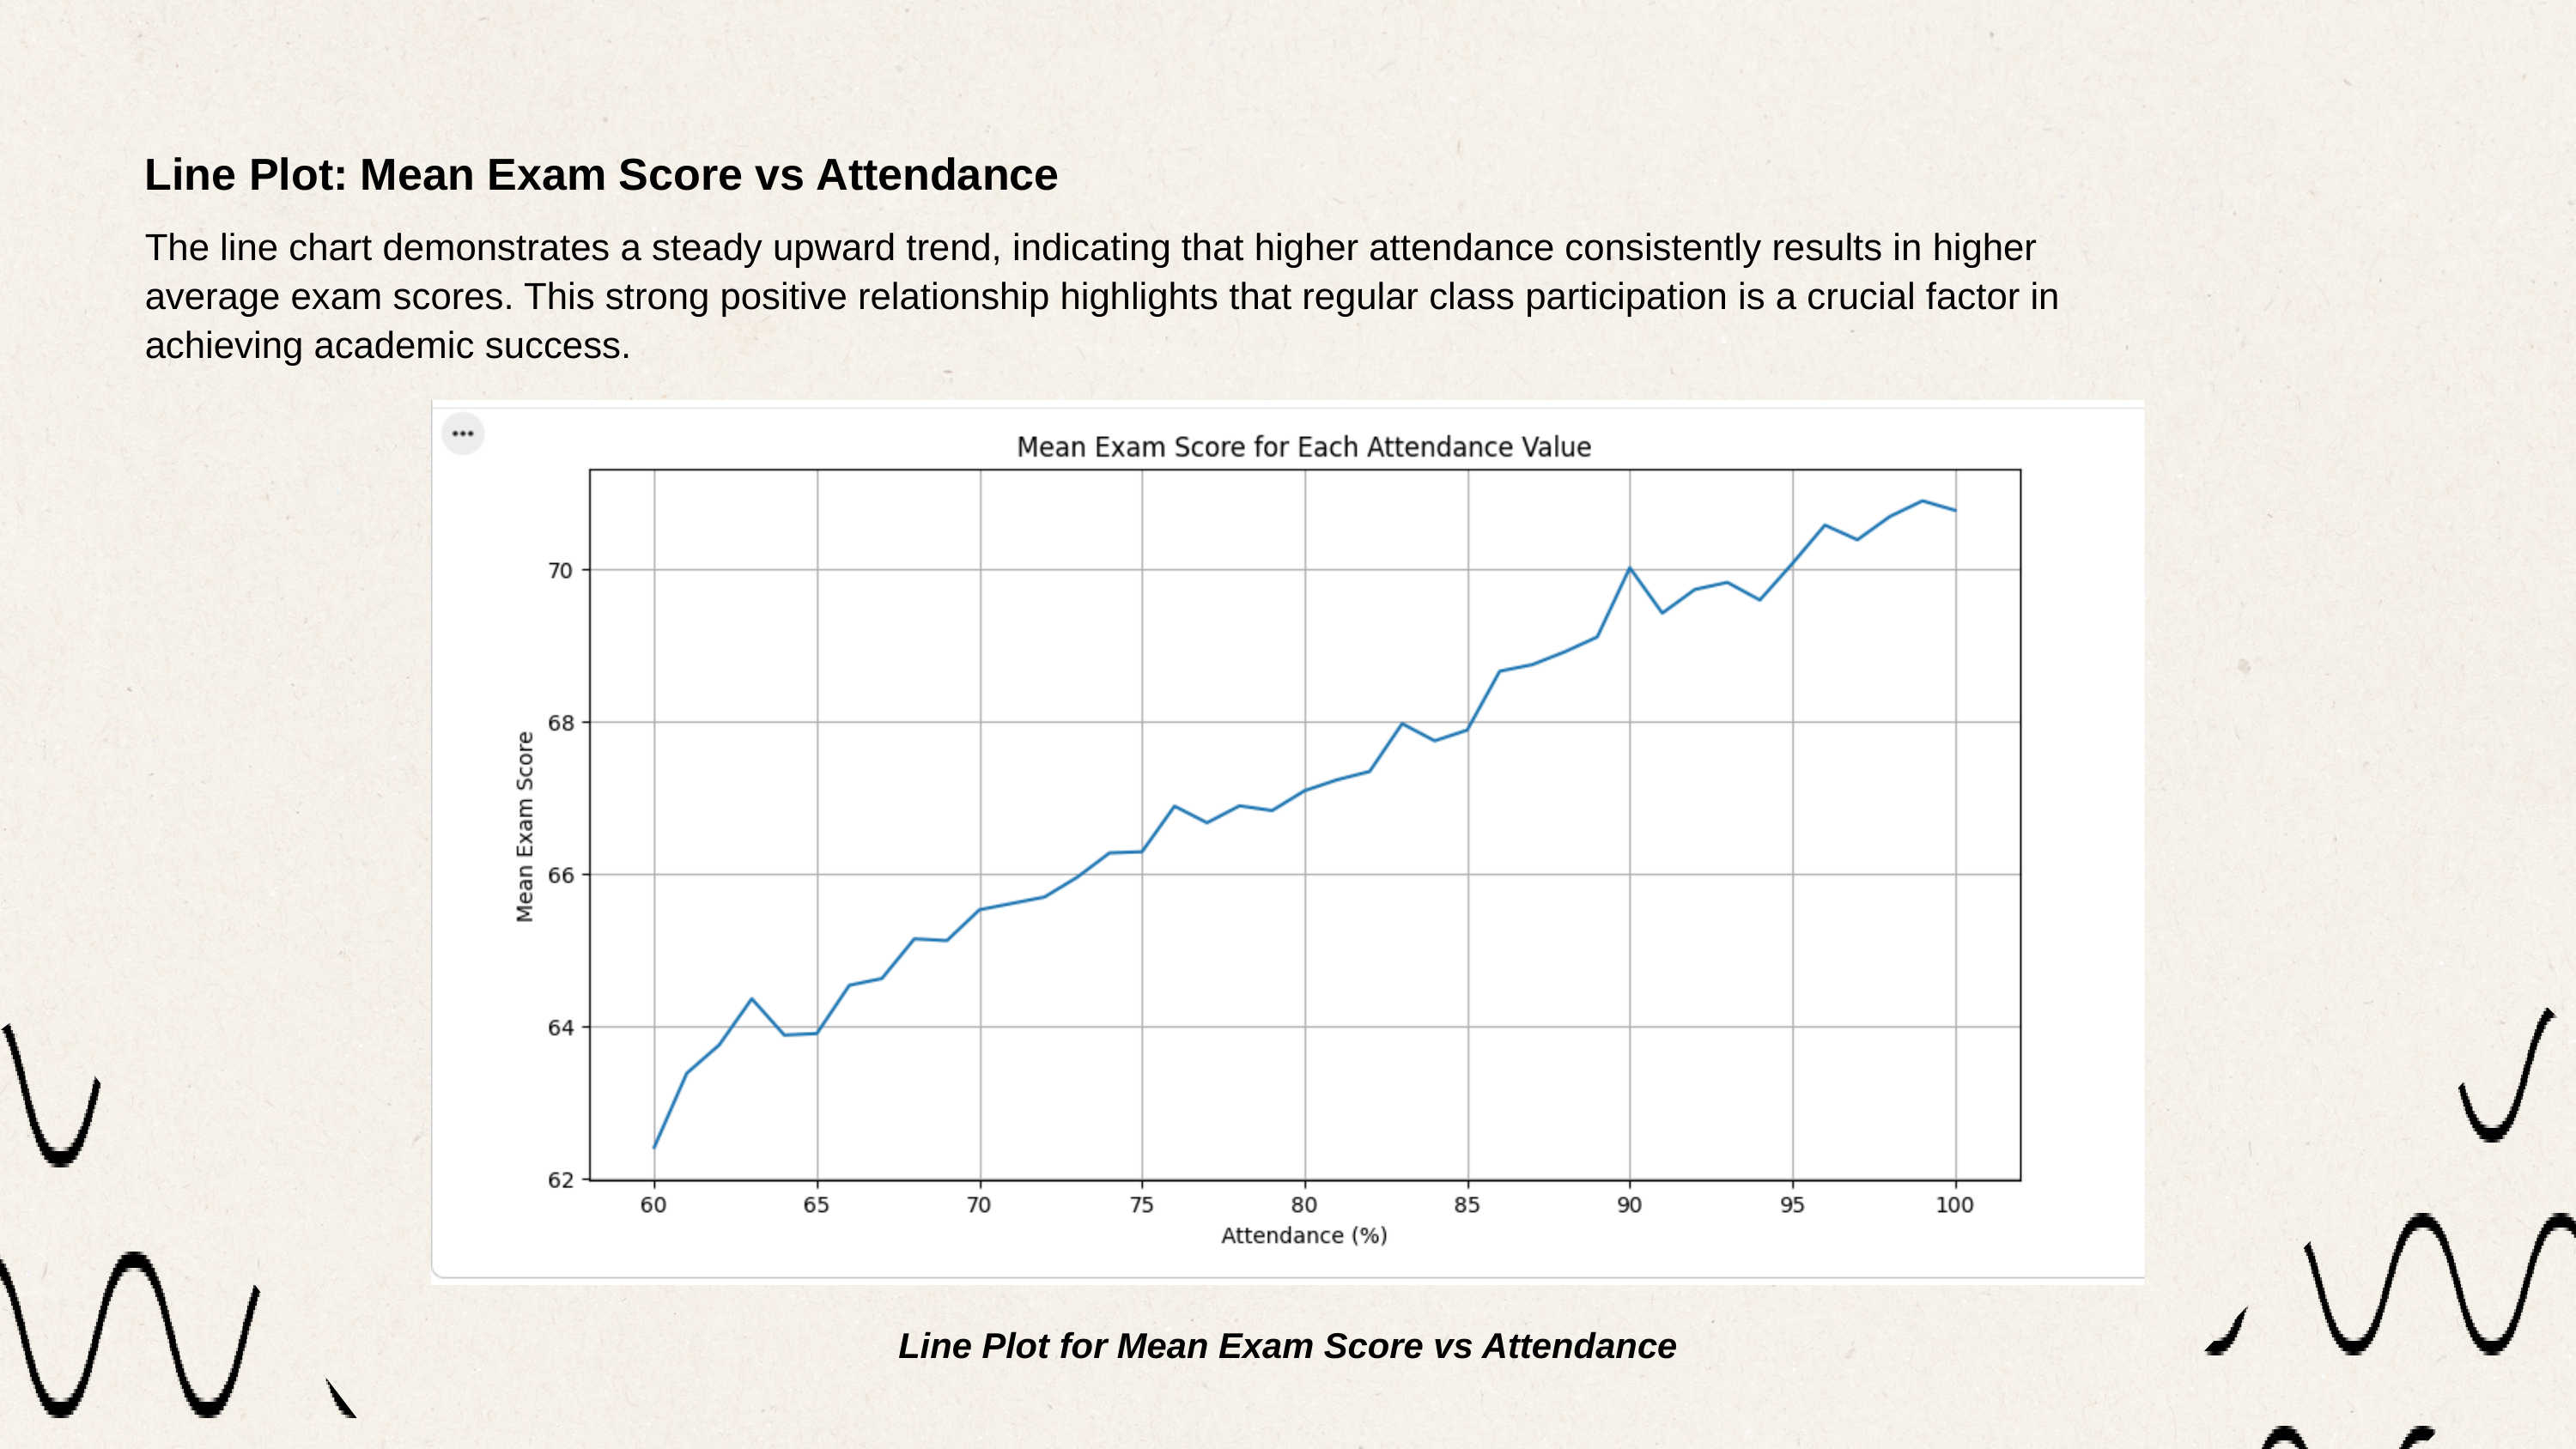

Line Plot: Mean Exam Score vs Attendance
The line chart demonstrates a steady upward trend, indicating that higher attendance consistently results in higher average exam scores. This strong positive relationship highlights that regular class participation is a crucial factor in achieving academic success.

Line Plot for Mean Exam Score vs Attendance